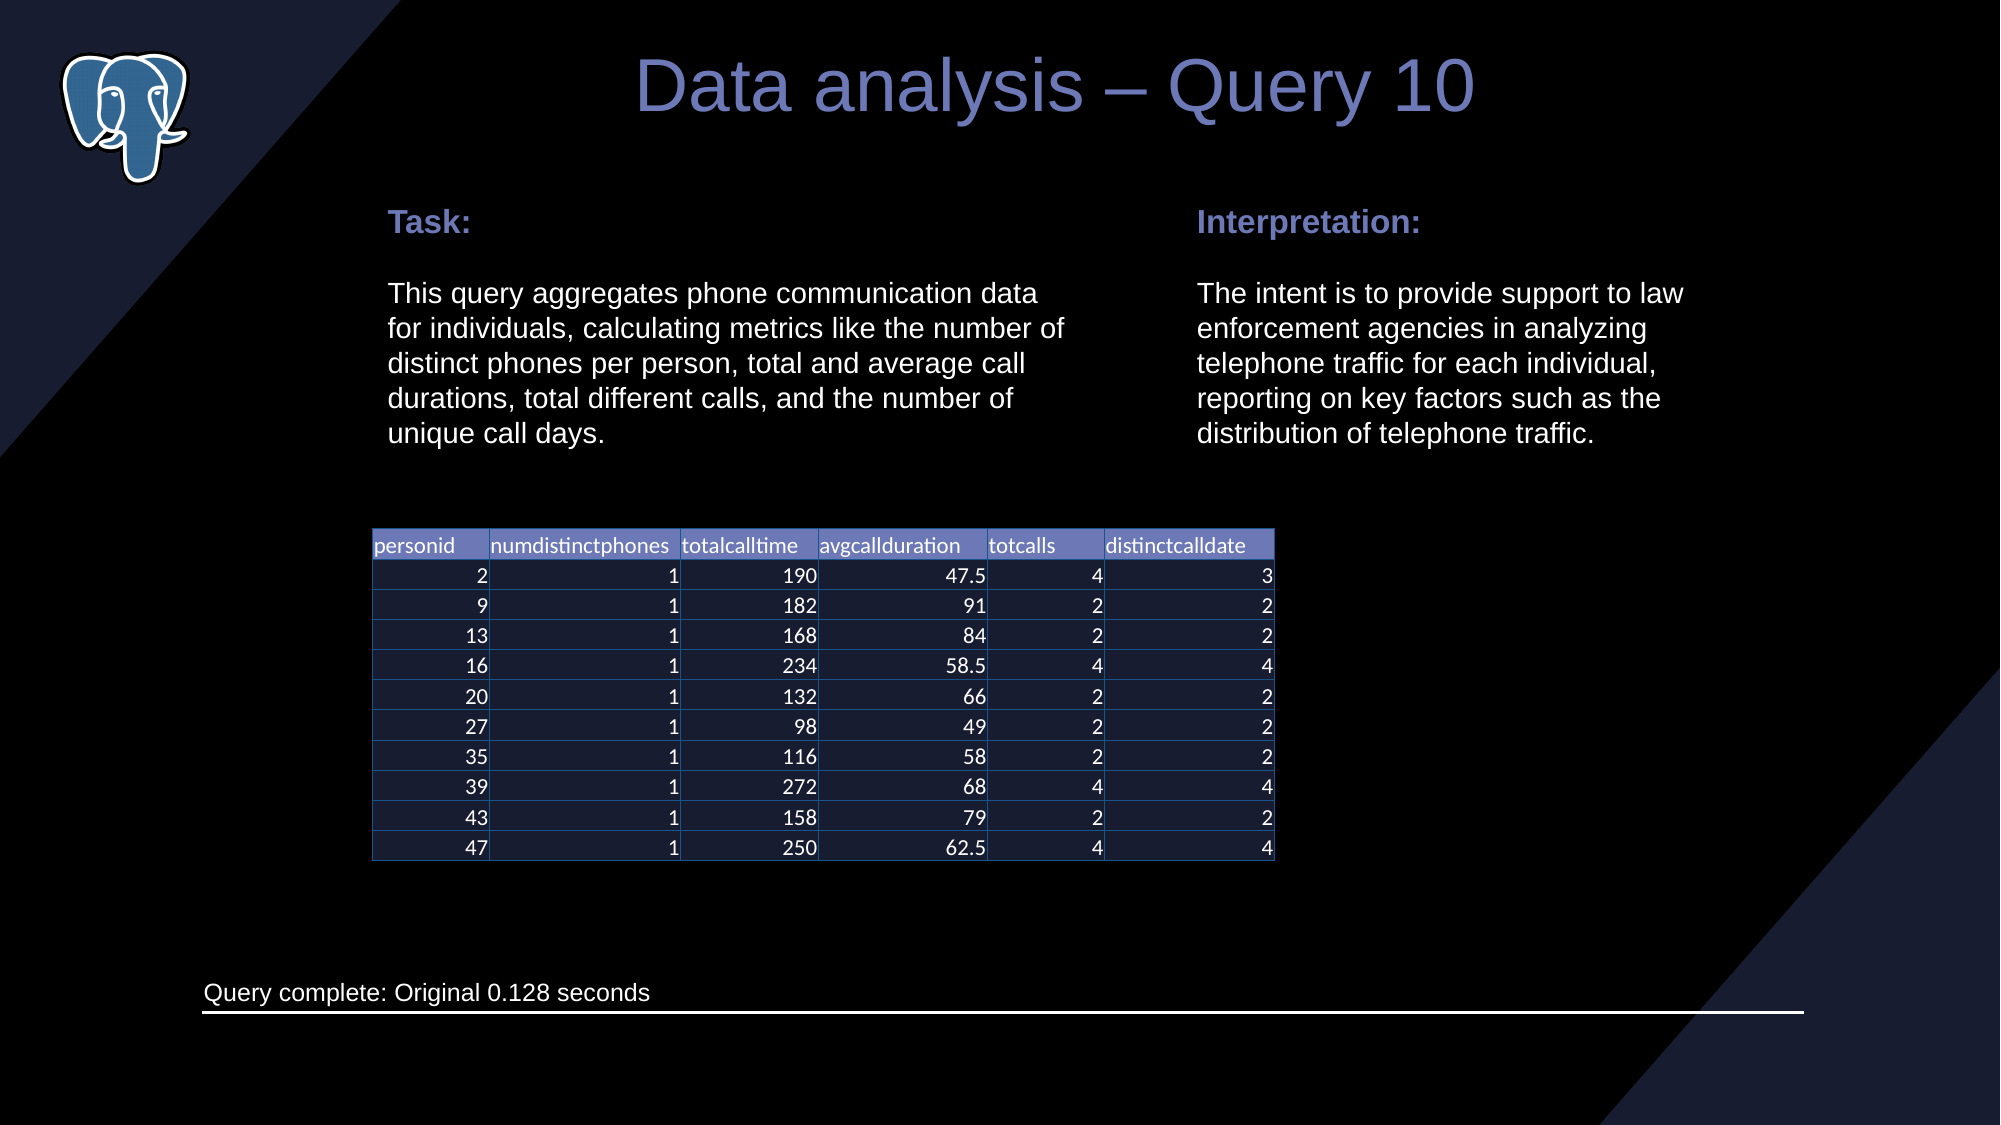

Data analysis – Query 10
Task:

This query aggregates phone communication data for individuals, calculating metrics like the number of distinct phones per person, total and average call durations, total different calls, and the number of unique call days.
Interpretation:

The intent is to provide support to law enforcement agencies in analyzing telephone traffic for each individual, reporting on key factors such as the distribution of telephone traffic.
| personid | numdistinctphones | totalcalltime | avgcallduration | totcalls | distinctcalldate |
| --- | --- | --- | --- | --- | --- |
| 2 | 1 | 190 | 47.5 | 4 | 3 |
| 9 | 1 | 182 | 91 | 2 | 2 |
| 13 | 1 | 168 | 84 | 2 | 2 |
| 16 | 1 | 234 | 58.5 | 4 | 4 |
| 20 | 1 | 132 | 66 | 2 | 2 |
| 27 | 1 | 98 | 49 | 2 | 2 |
| 35 | 1 | 116 | 58 | 2 | 2 |
| 39 | 1 | 272 | 68 | 4 | 4 |
| 43 | 1 | 158 | 79 | 2 | 2 |
| 47 | 1 | 250 | 62.5 | 4 | 4 |
Query complete: Original 0.128 seconds